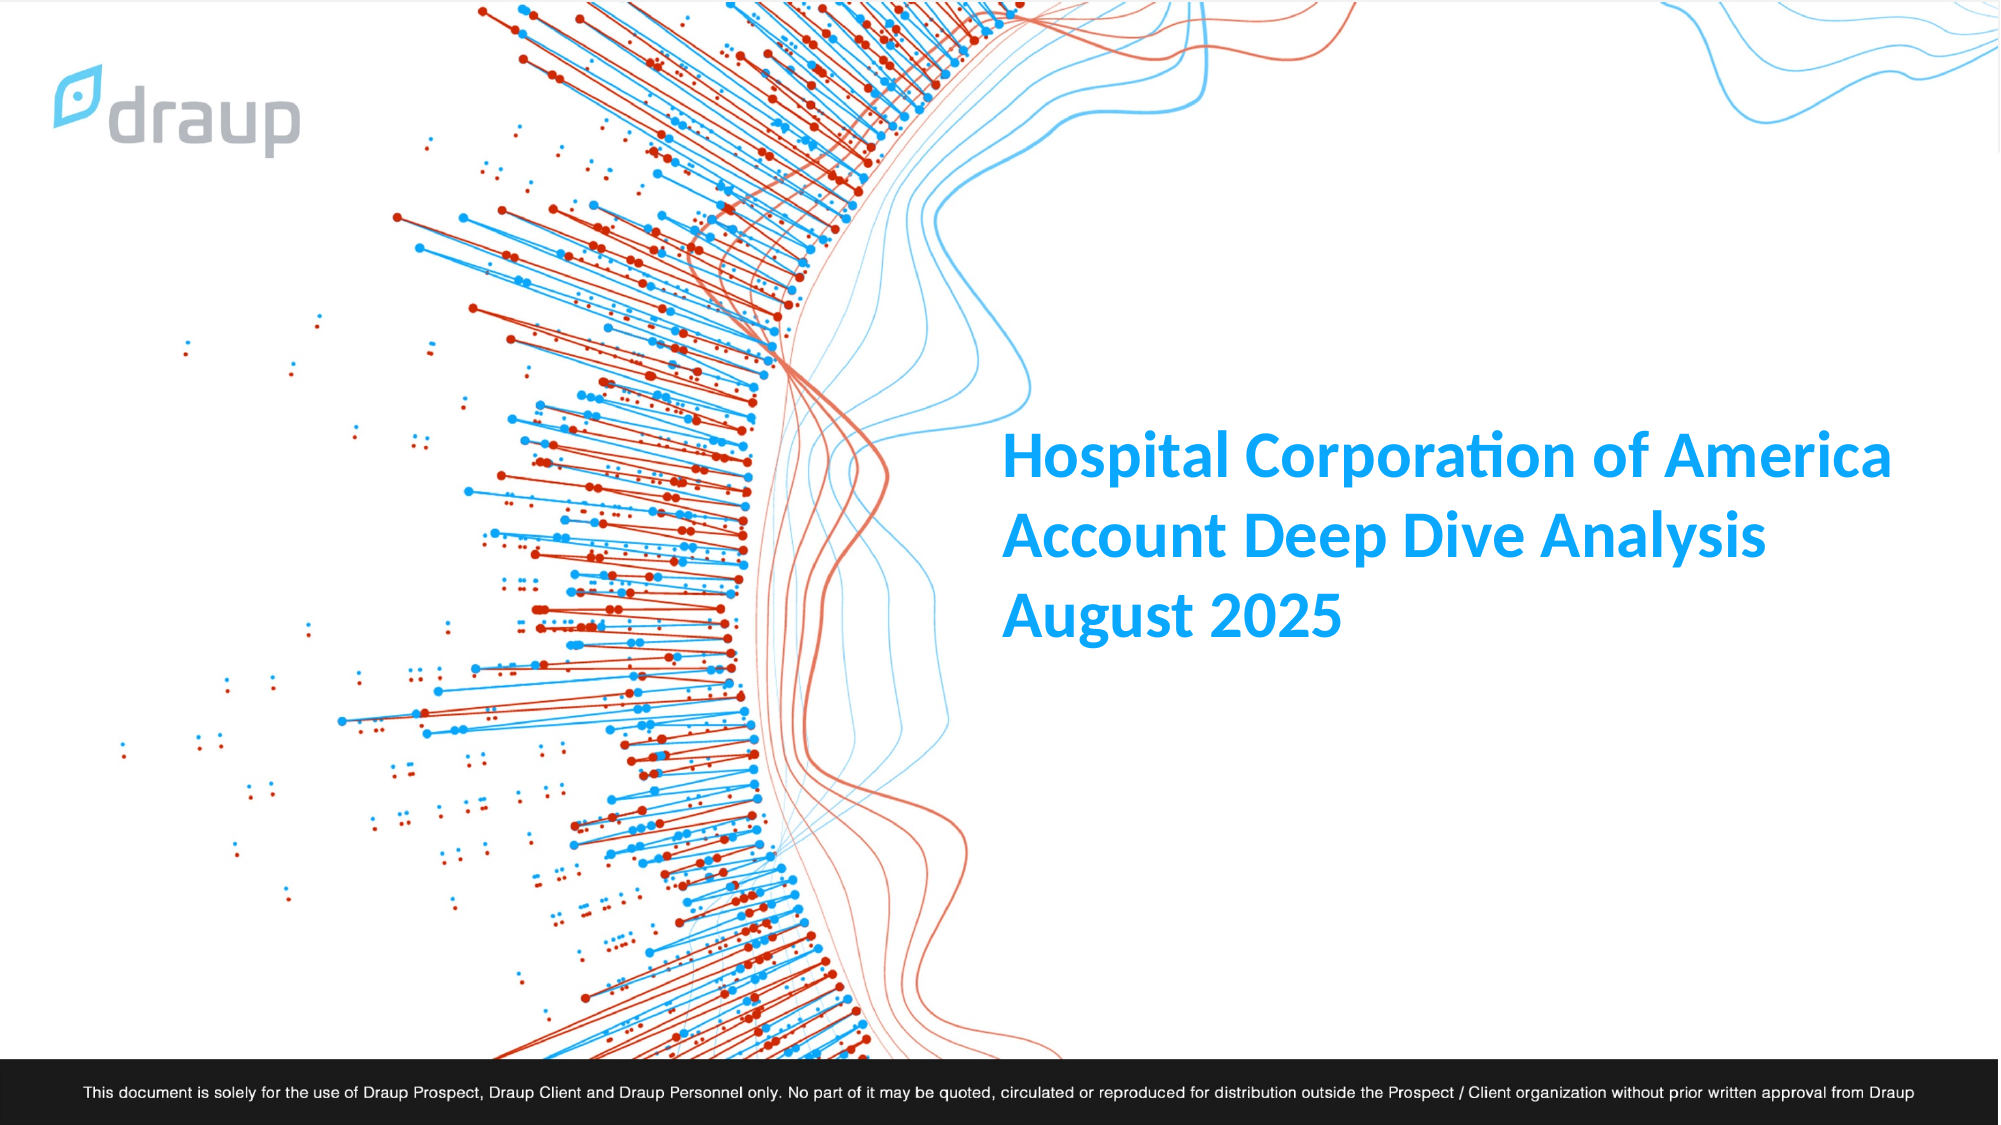

Hospital Corporation of America
Account Deep Dive Analysis
August 2025